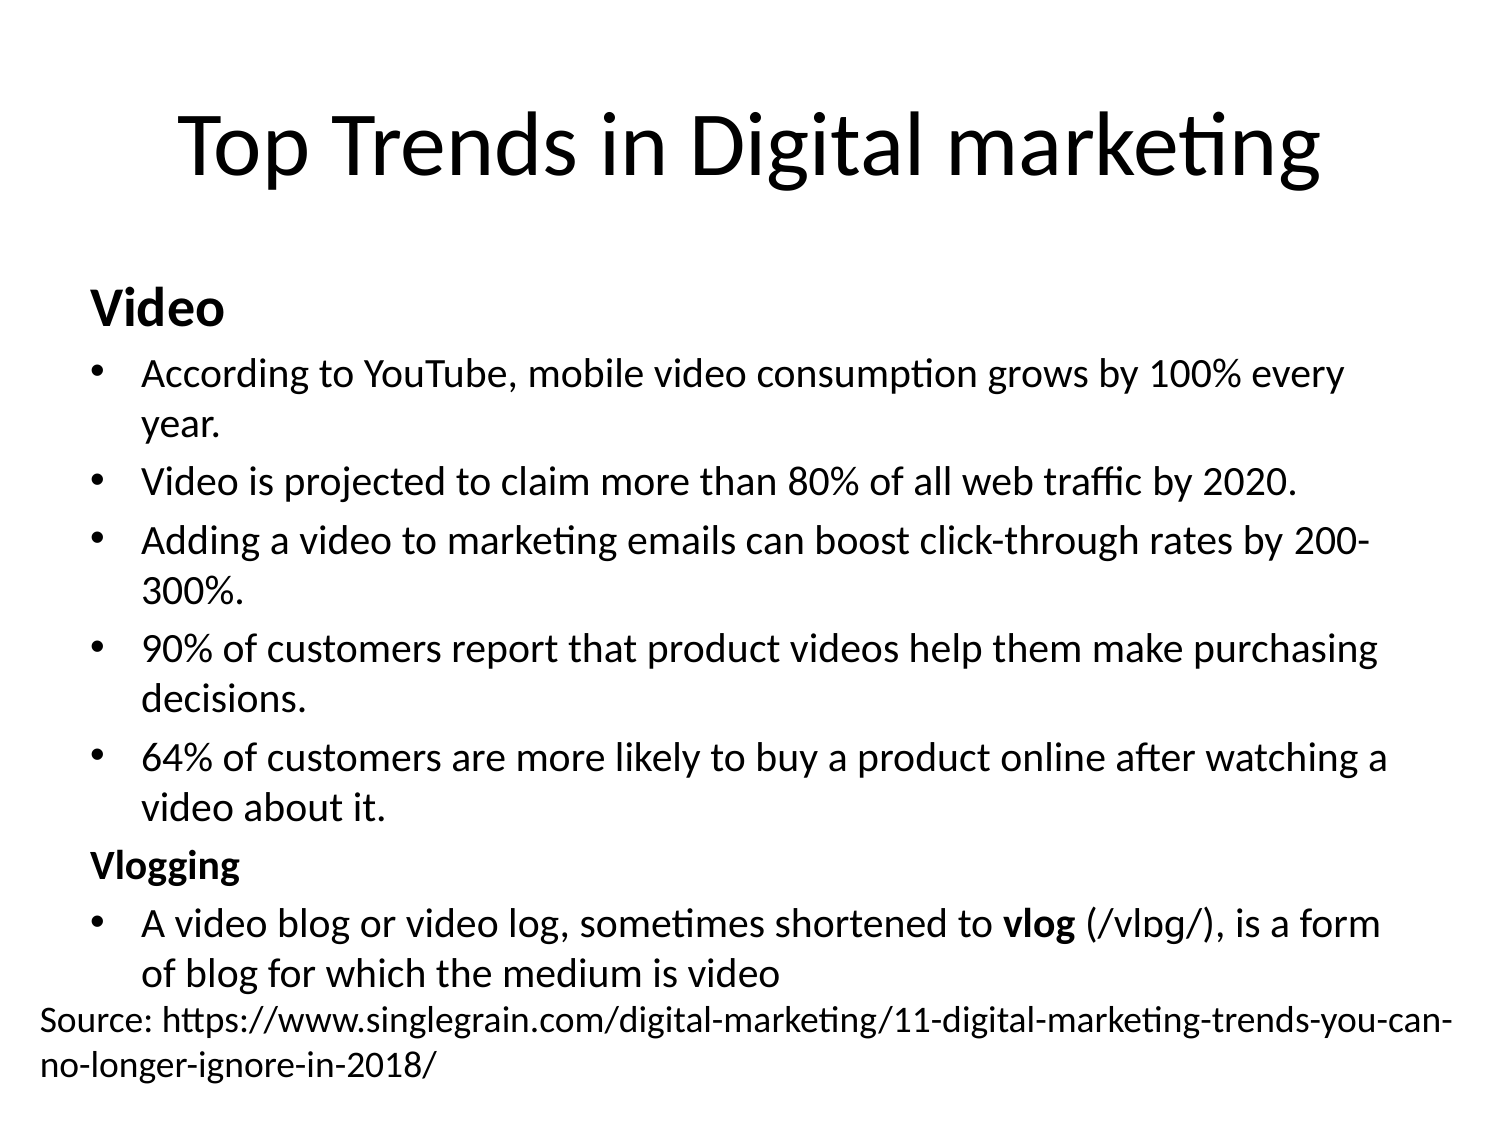

# Top Trends in Digital marketing
Video
According to YouTube, mobile video consumption grows by 100% every year.
Video is projected to claim more than 80% of all web traffic by 2020.
Adding a video to marketing emails can boost click-through rates by 200-300%.
90% of customers report that product videos help them make purchasing decisions.
64% of customers are more likely to buy a product online after watching a video about it.
Vlogging
A video blog or video log, sometimes shortened to vlog (/vlɒɡ/), is a form of blog for which the medium is video

Source: https://www.singlegrain.com/digital-marketing/11-digital-marketing-trends-you-can-no-longer-ignore-in-2018/